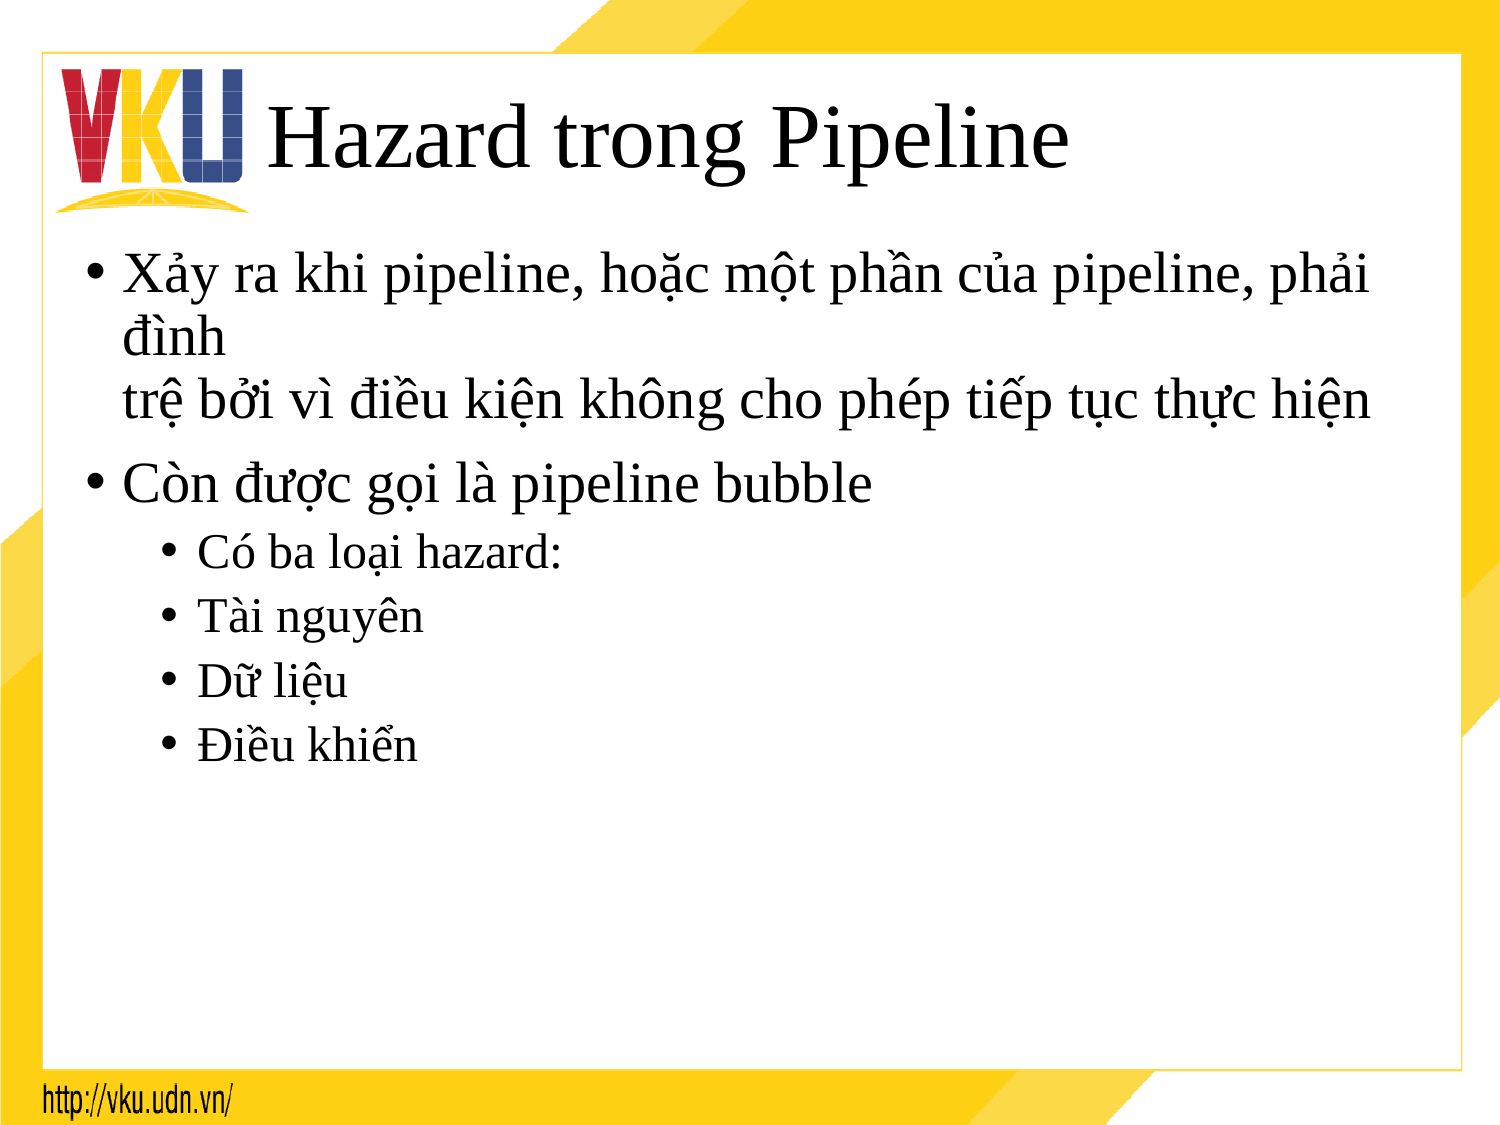

# Hazard trong Pipeline
Xảy ra khi pipeline, hoặc một phần của pipeline, phải đình
trệ bởi vì điều kiện không cho phép tiếp tục thực hiện
Còn được gọi là pipeline bubble
Có ba loại hazard:
Tài nguyên
Dữ liệu
Điều khiển